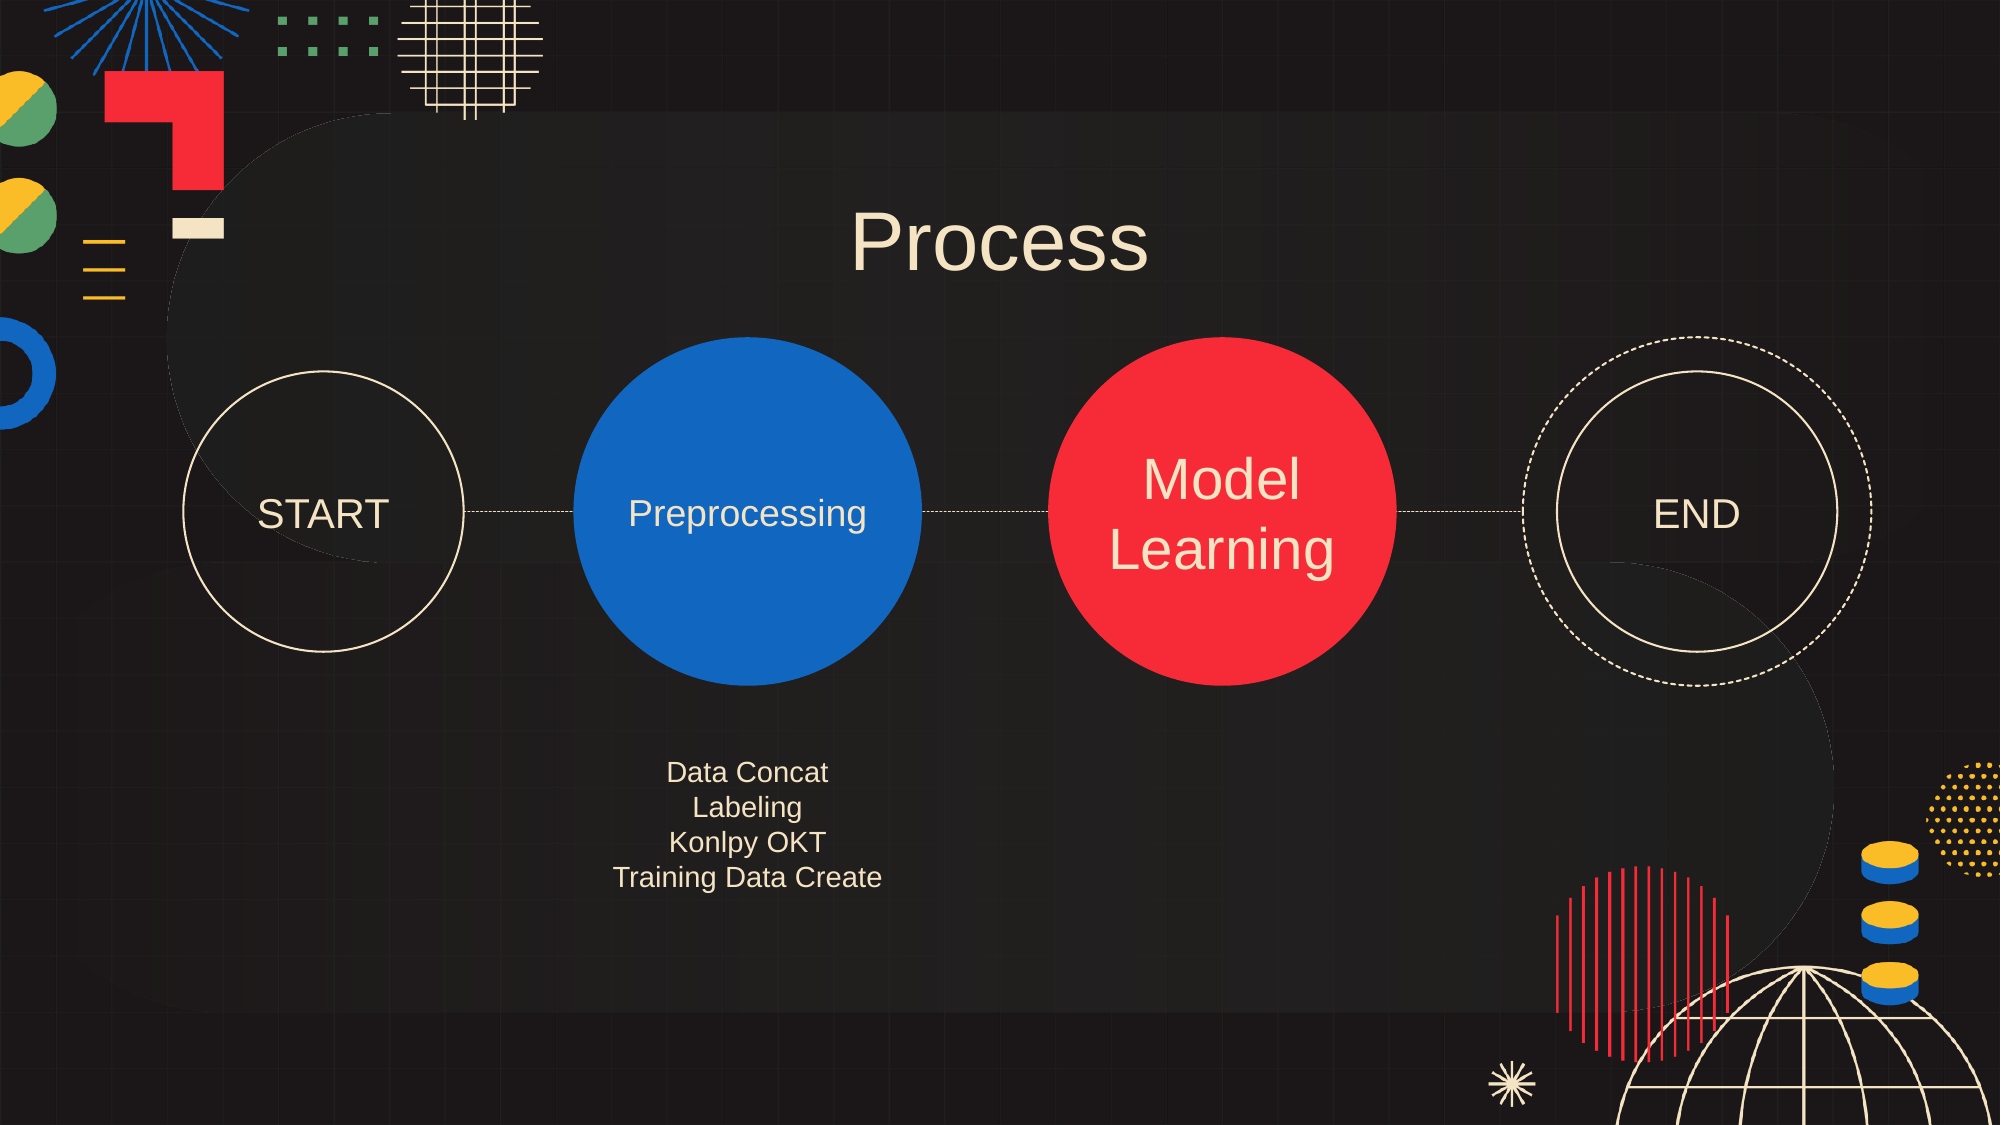

Process
Preprocessing
Model
Learning

START
END
Data Concat
Labeling
Konlpy OKT
Training Data Create